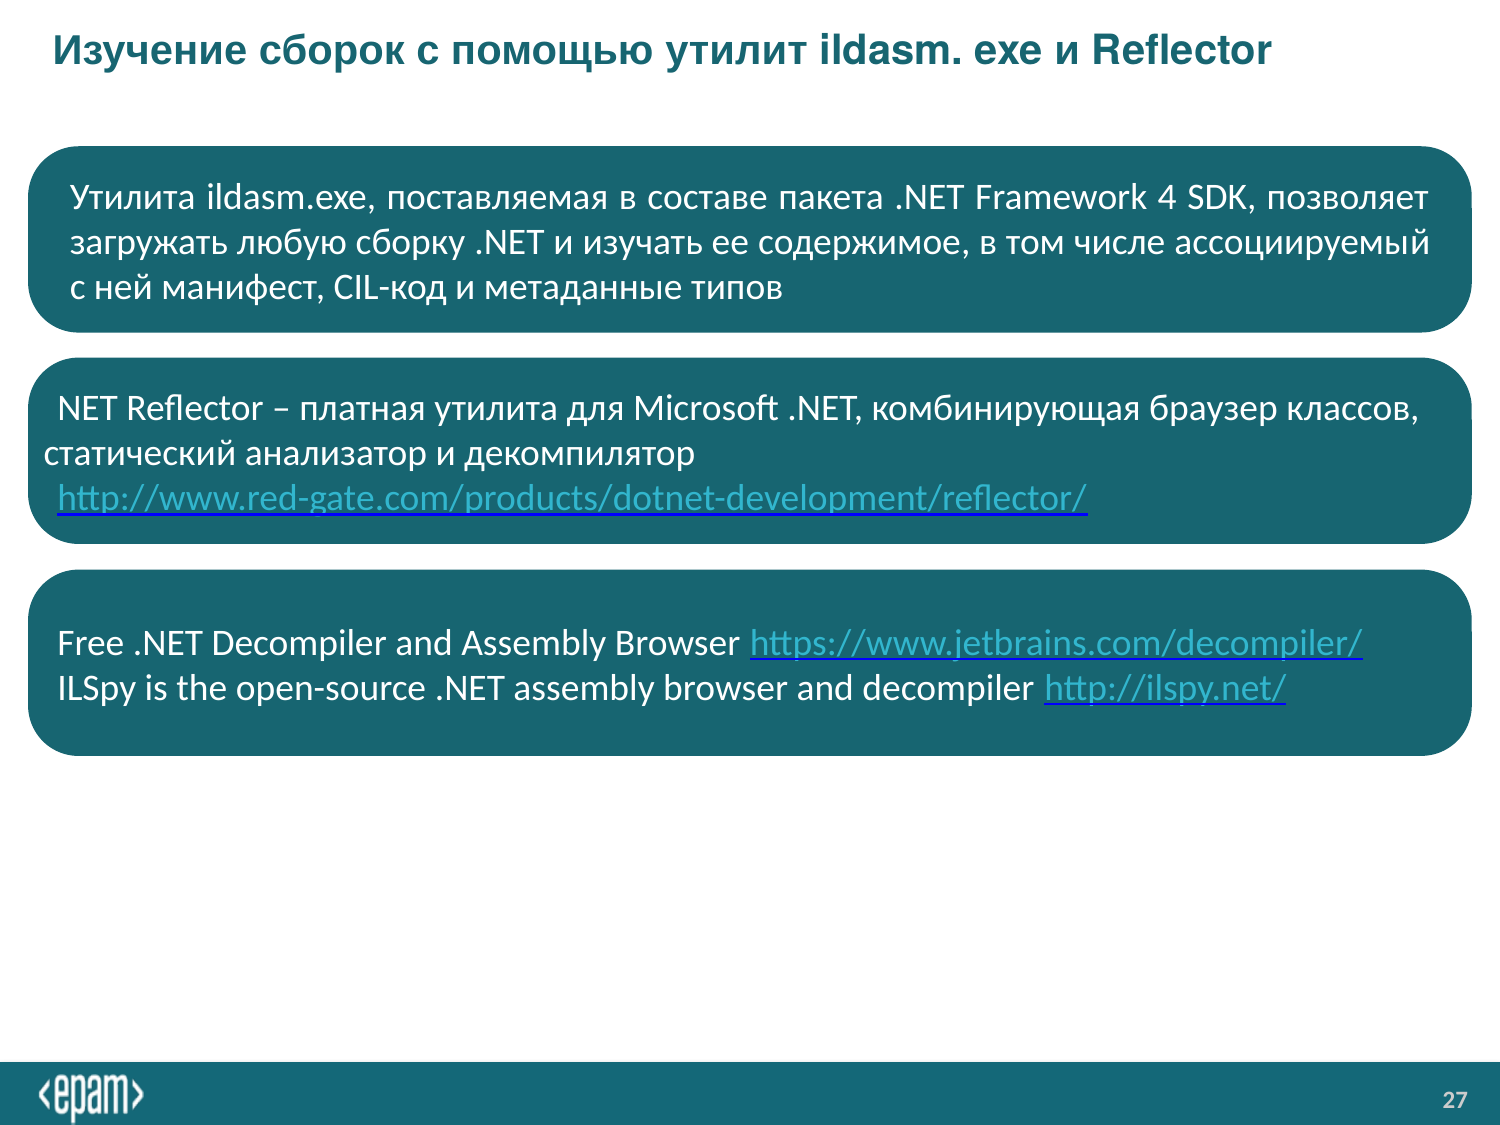

# Изучение сборок с помощью утилит ildasm. exe и Reflector
Утилита ildasm.exe, поставляемая в составе пакета .NET Framework 4 SDK, позволяет загружать любую сборку .NET и изучать ее содержимое, в том числе ассоциируемый с ней манифест, CIL-код и метаданные типов
NET Reflector – платная утилита для Microsoft .NET, комбинирующая браузер классов, статический анализатор и декомпилятор
http://www.red-gate.com/products/dotnet-development/reflector/
Free .NET Decompiler and Assembly Browser https://www.jetbrains.com/decompiler/
ILSpy is the open-source .NET assembly browser and decompiler http://ilspy.net/